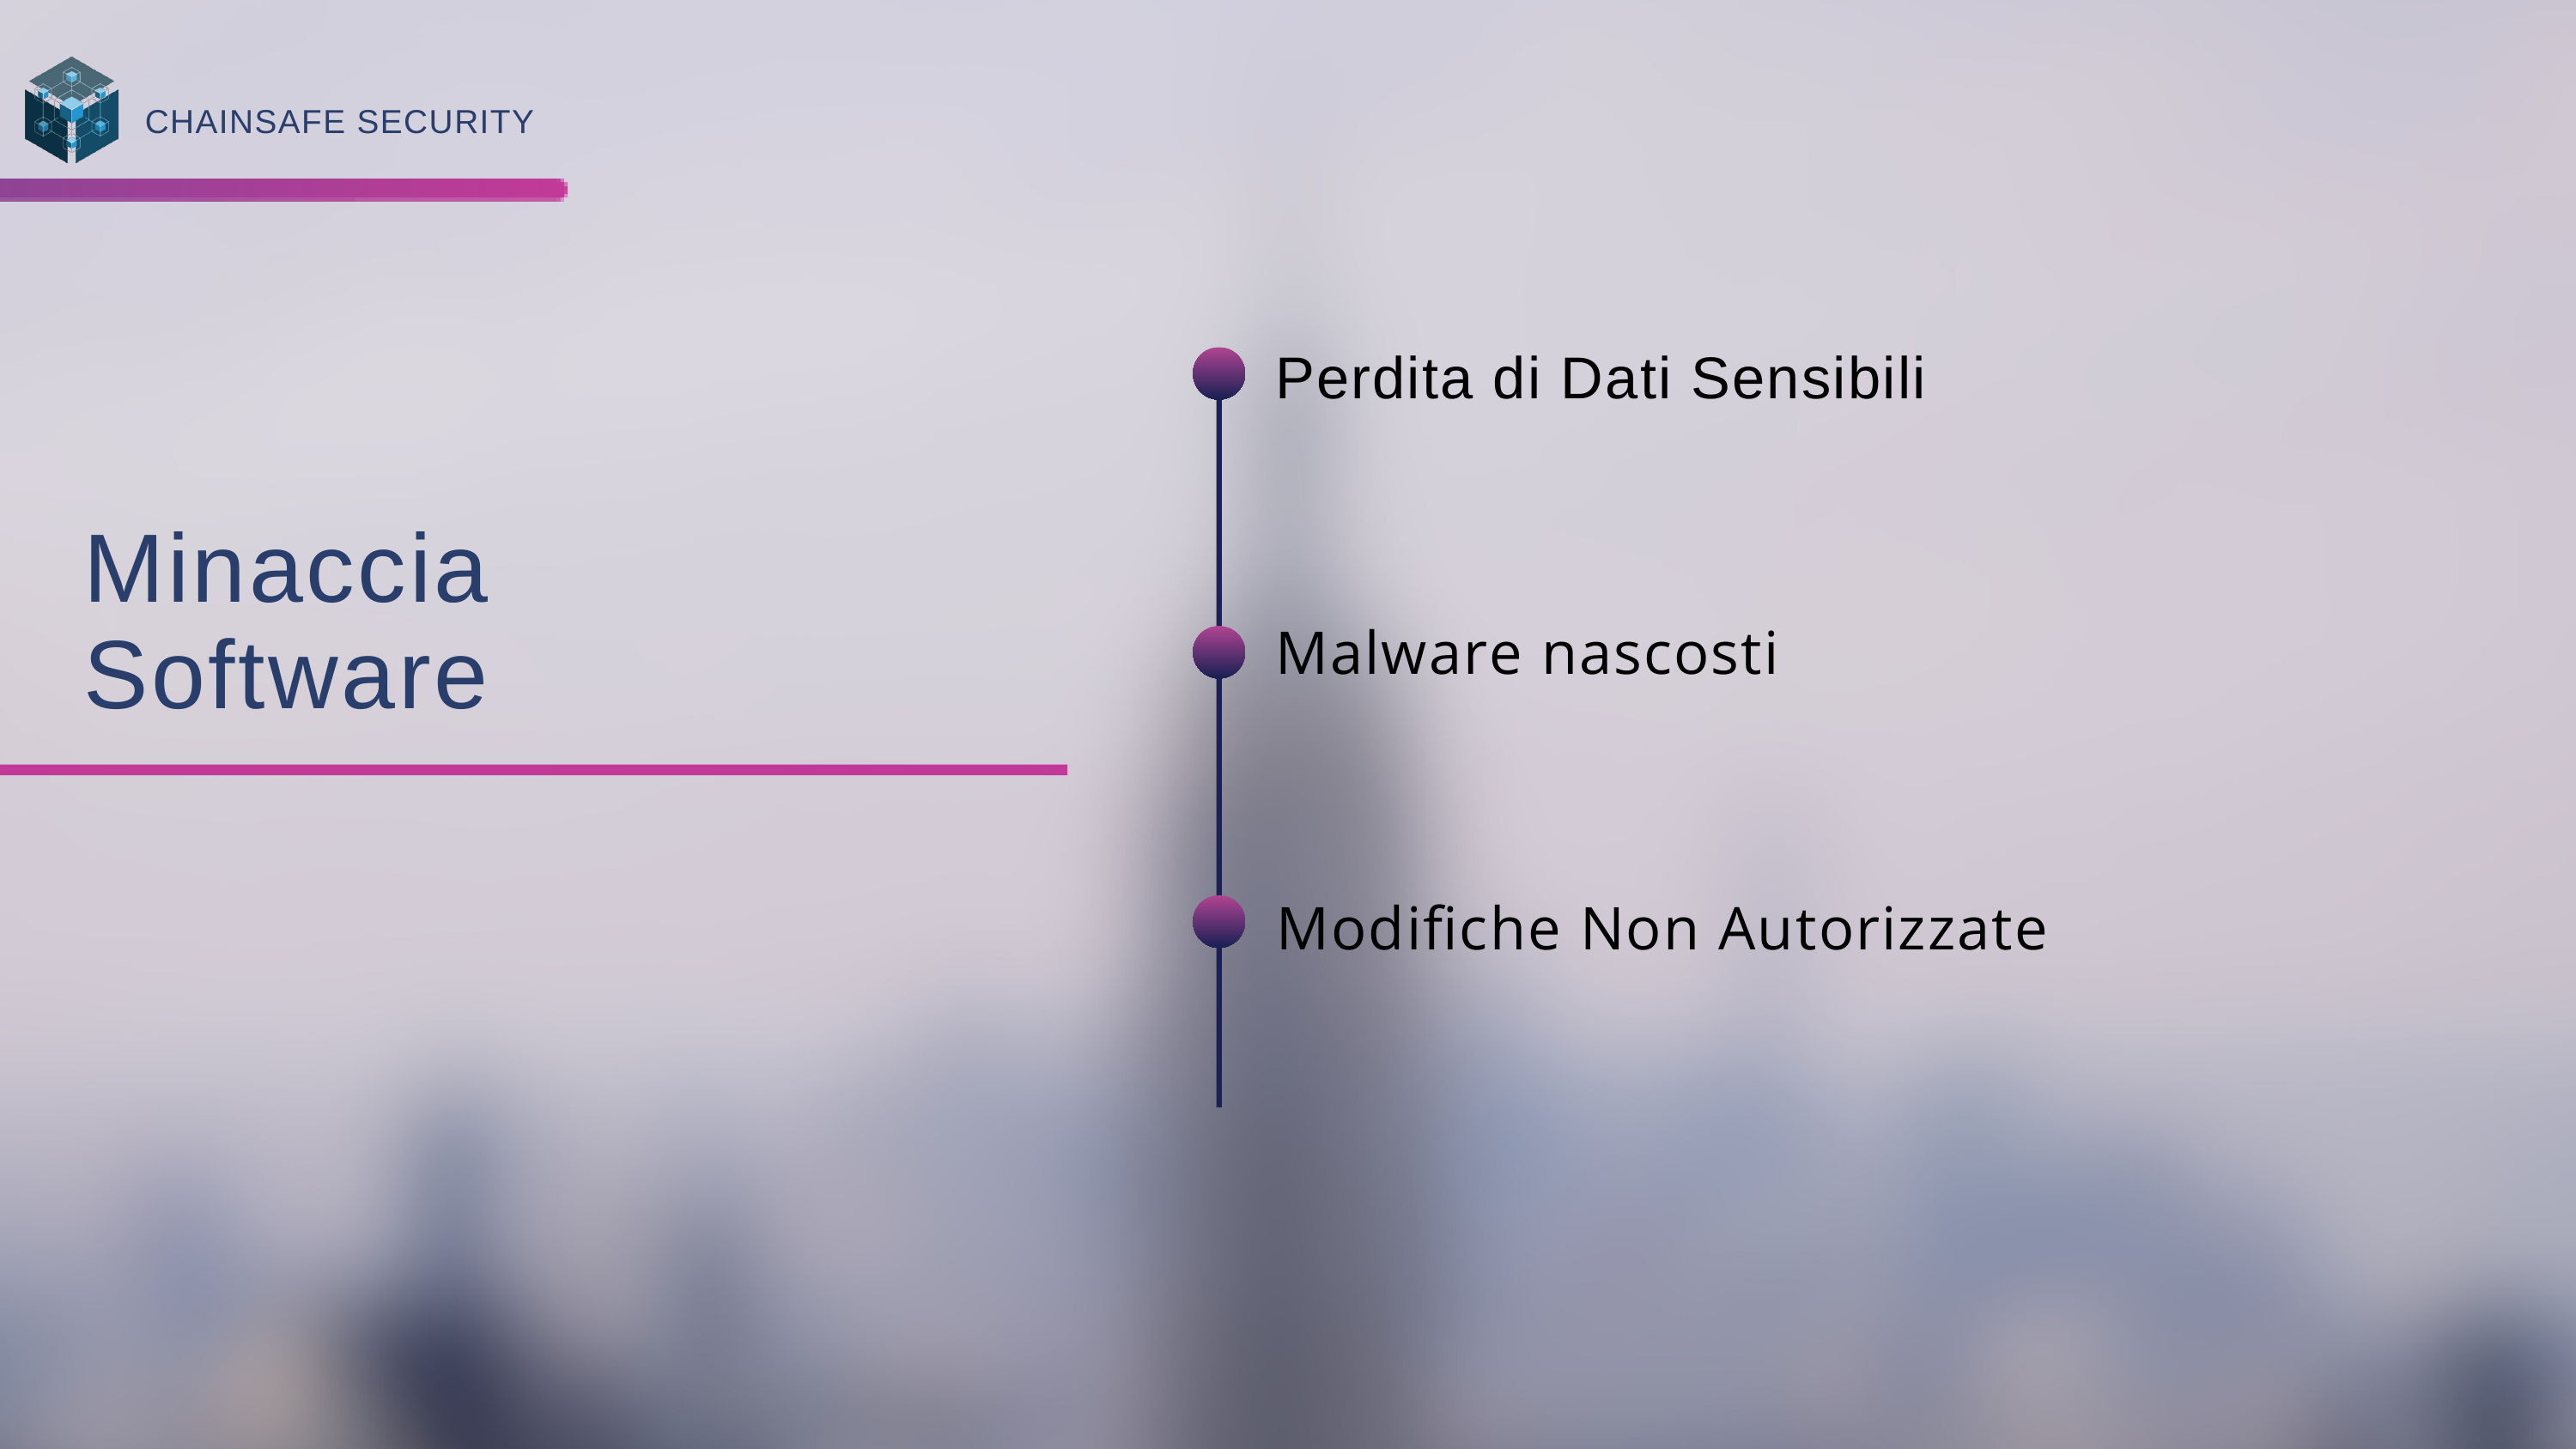

CHAINSAFE SECURITY

Perdita di Dati Sensibili

Minaccia  Software
Malware nascosti

Modifiche Non Autorizzate